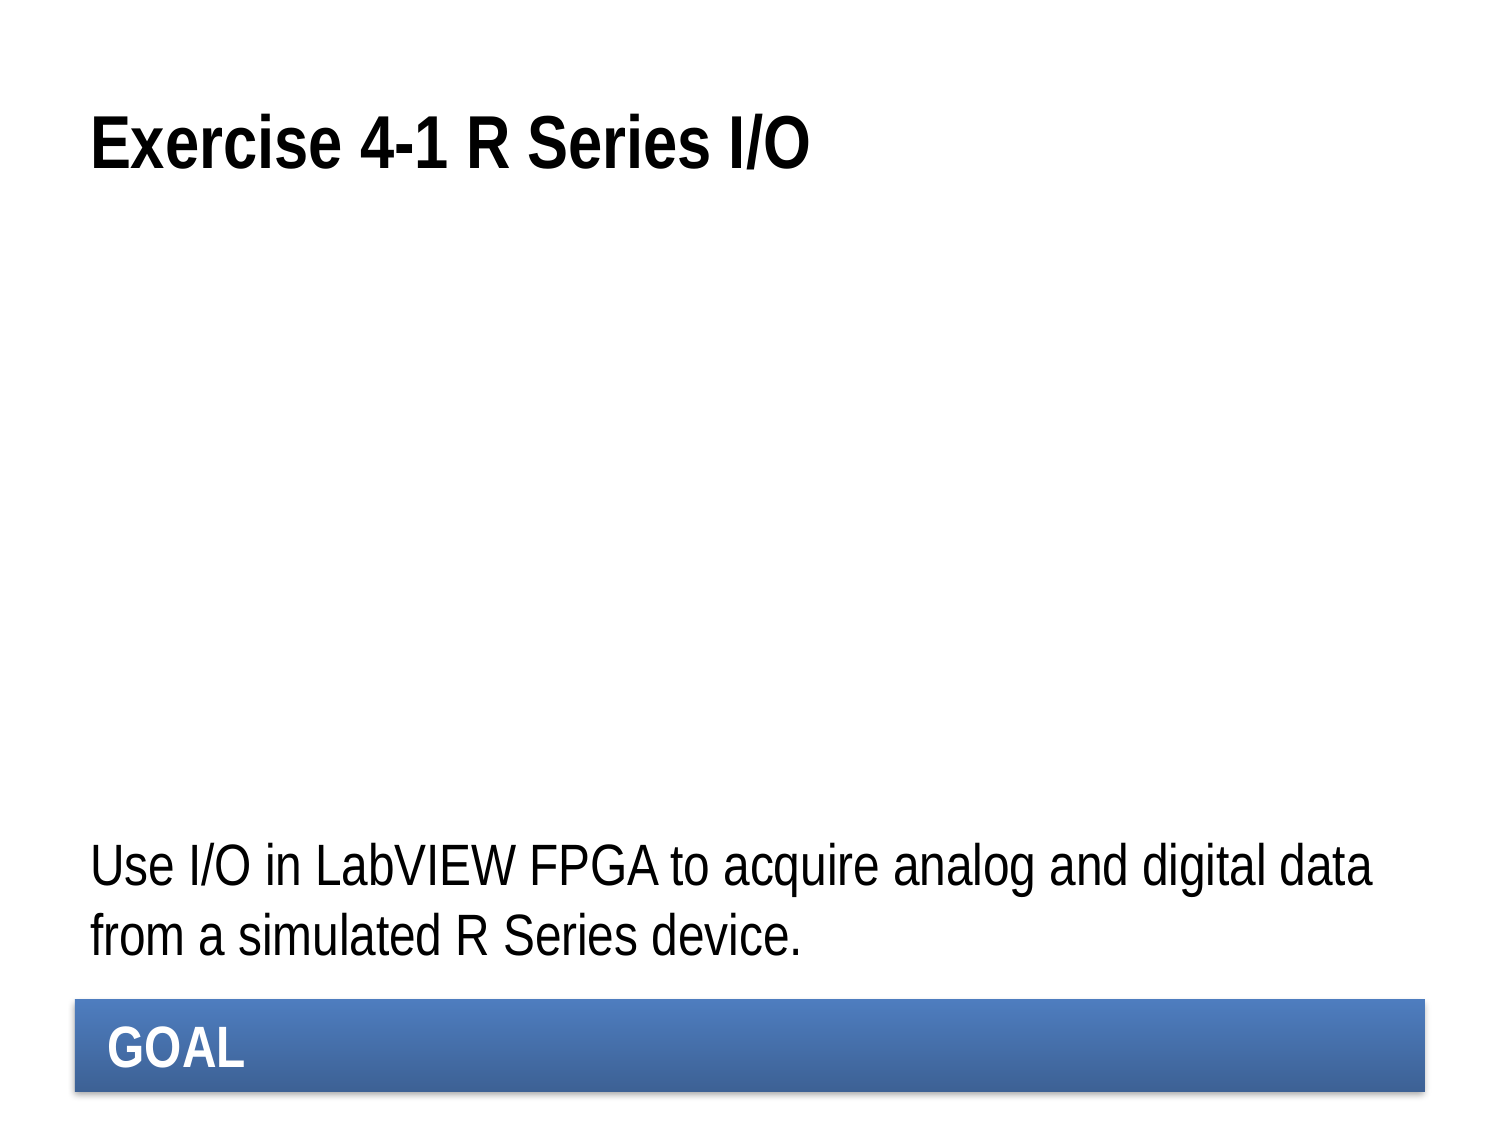

# Exercise 4-1 R Series I/O
Use I/O in LabVIEW FPGA to acquire analog and digital data from a simulated R Series device.